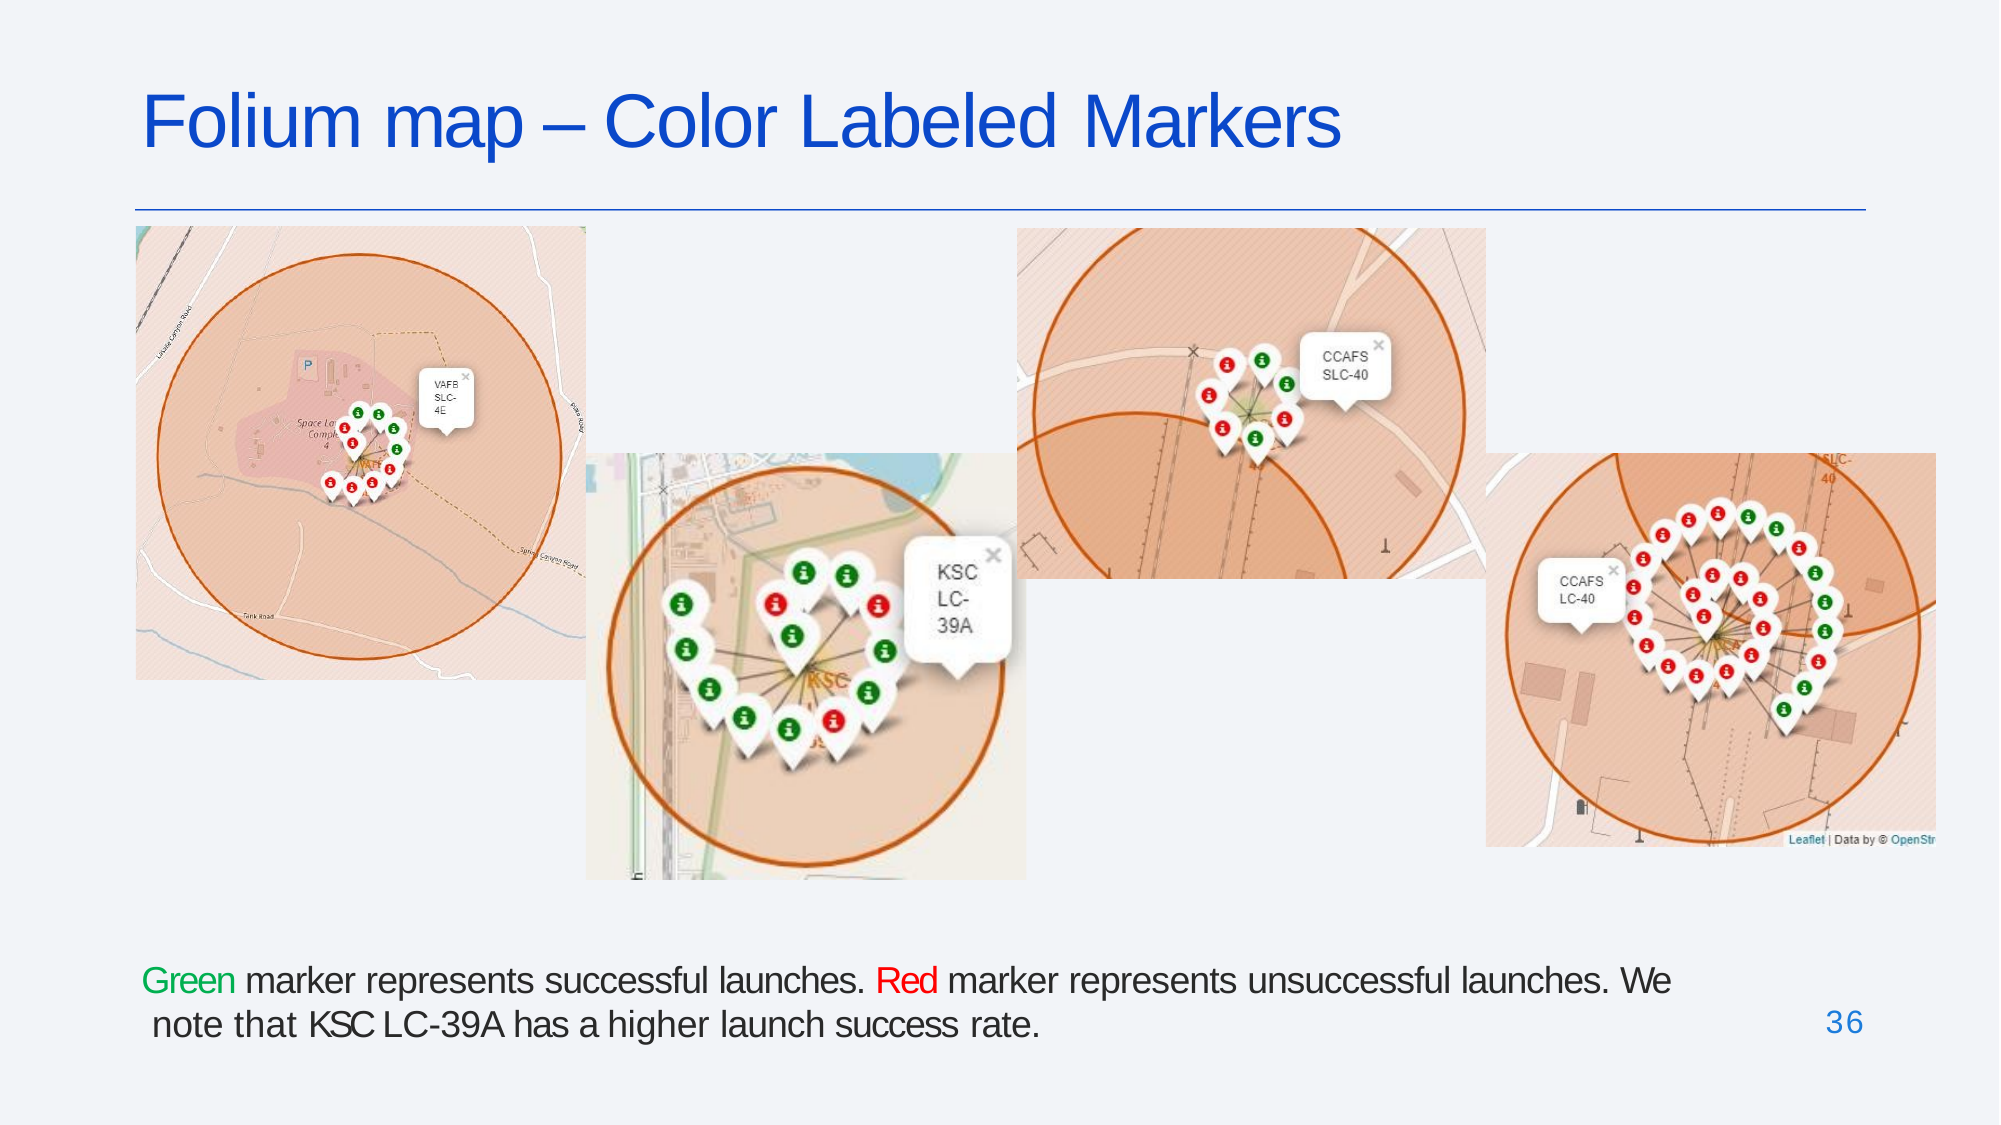

# Folium map – Color Labeled Markers

Green marker represents successful launches. Red marker represents unsuccessful launches. We  note that KSC LC-39A has a higher launch success rate.
36